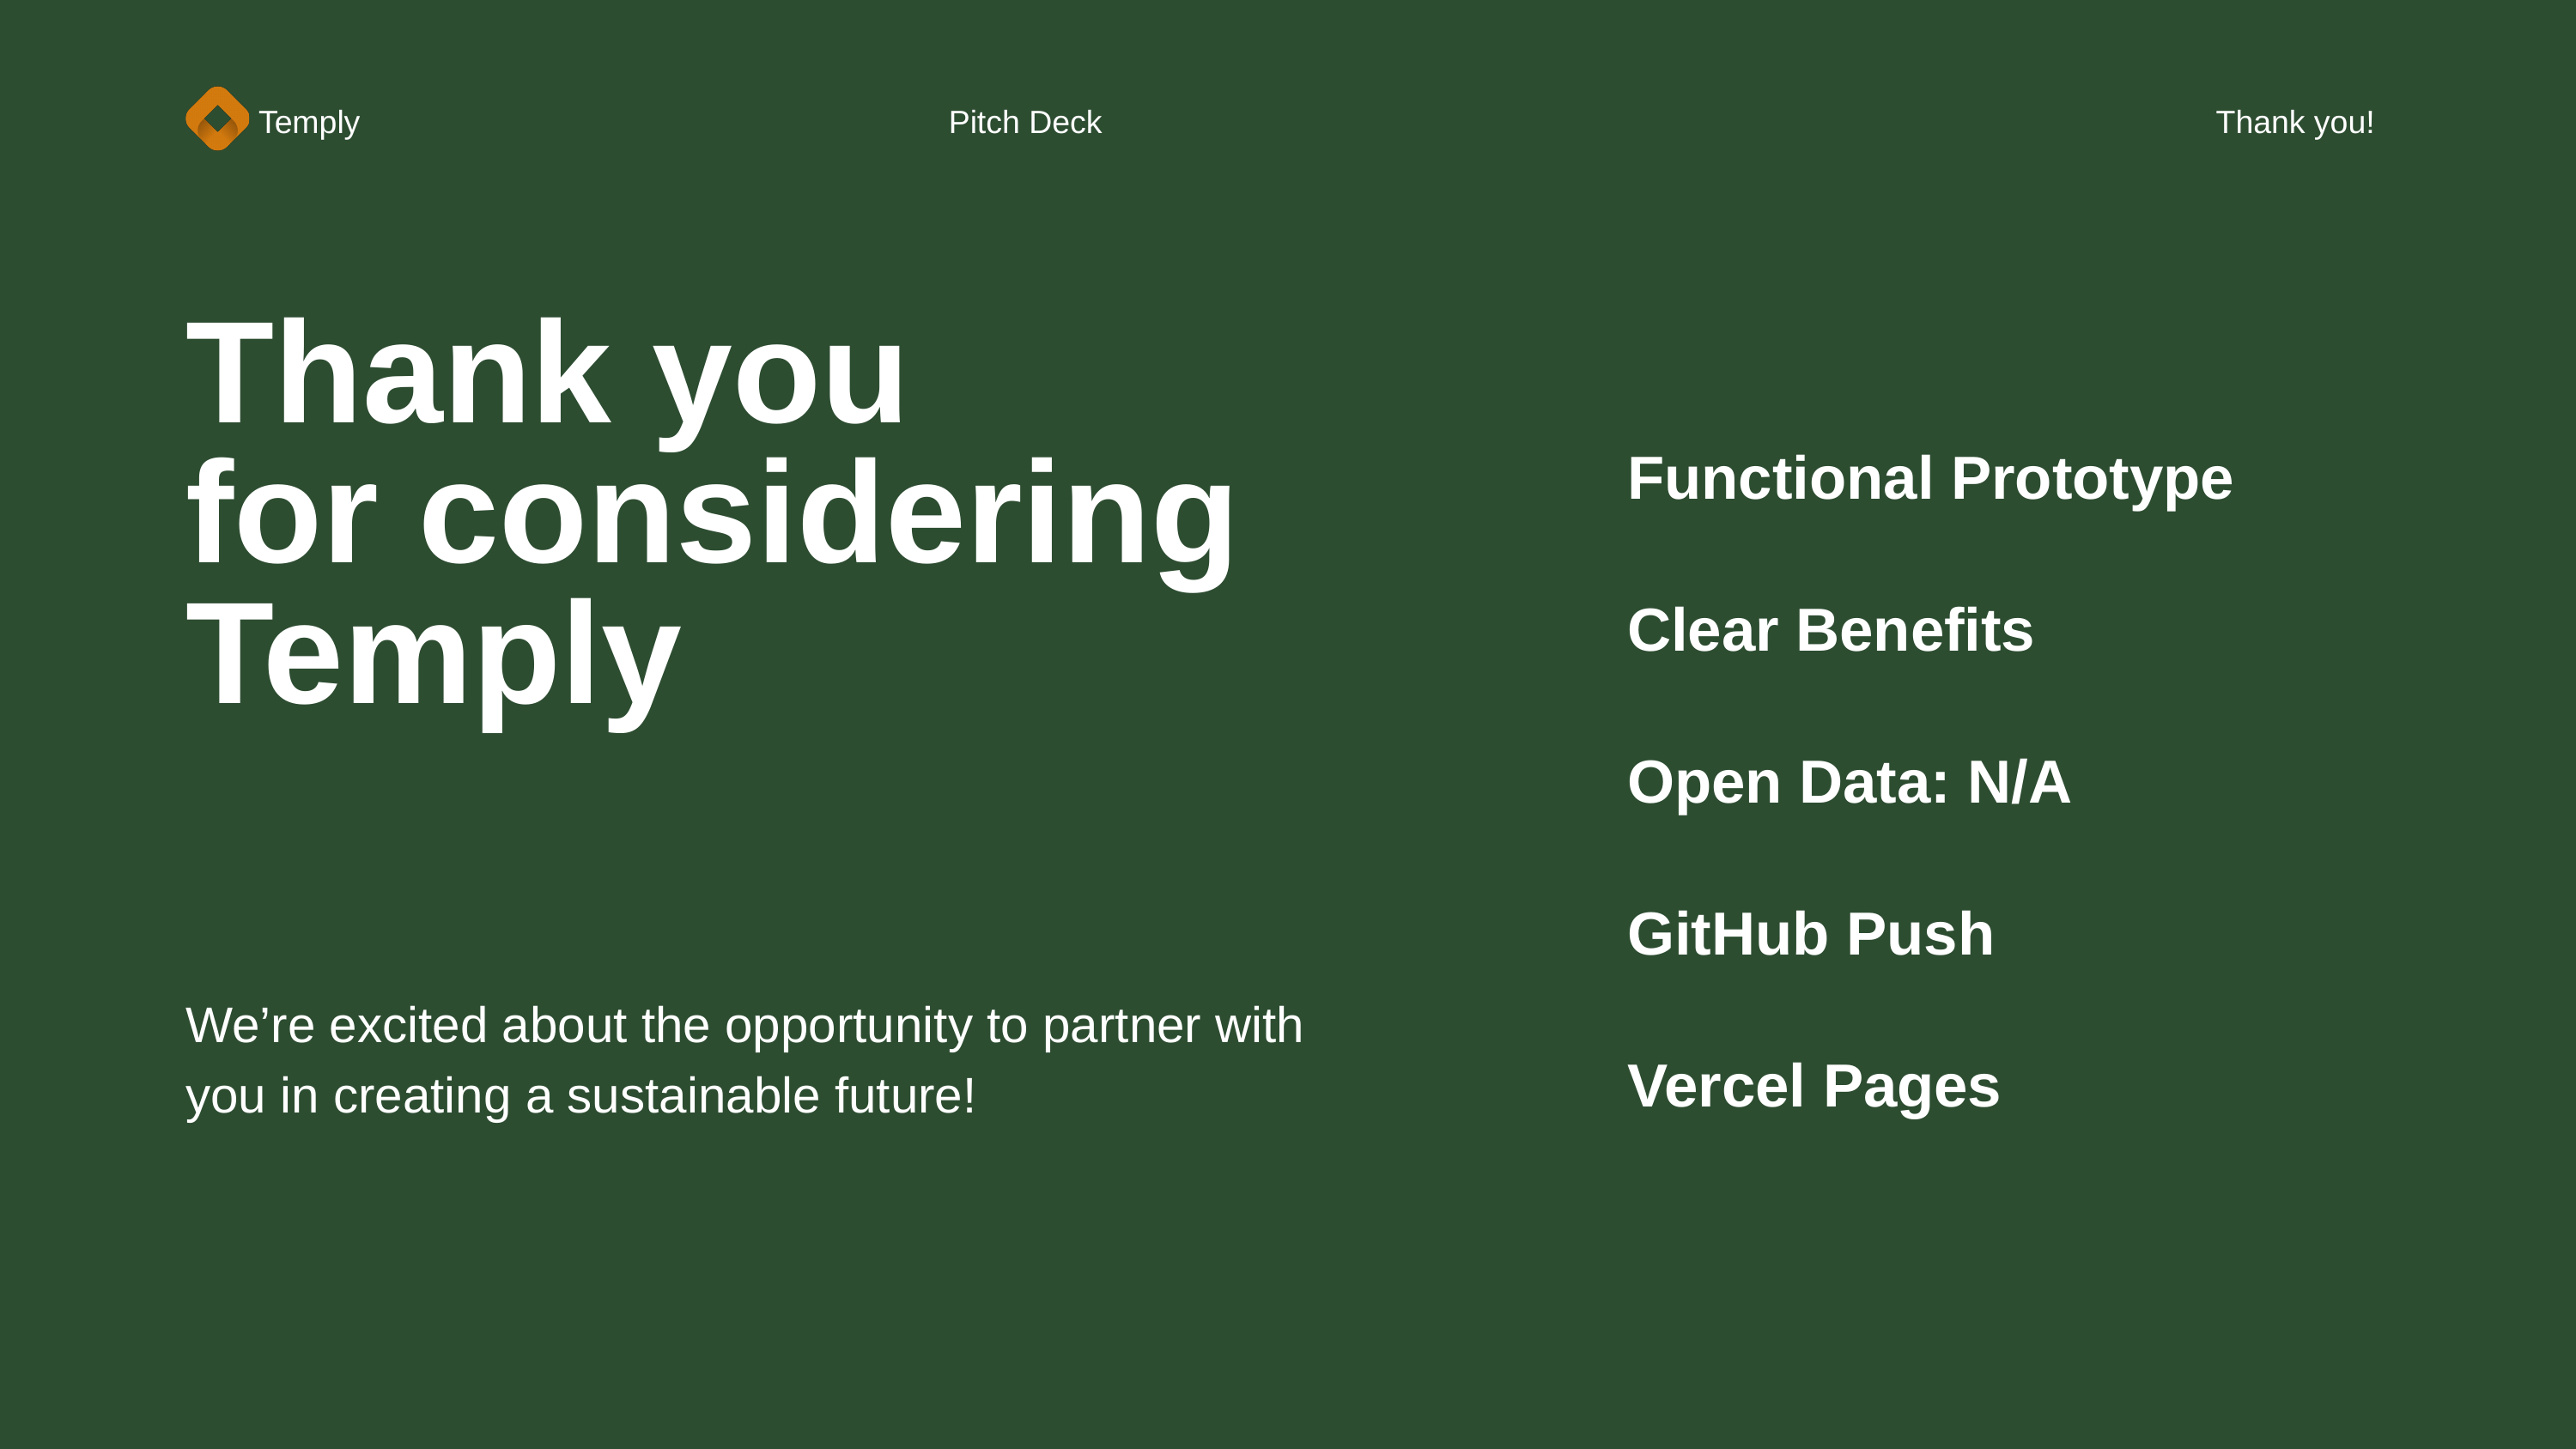

Temply
Pitch Deck
Thank you!
Thank you
for considering
Temply
Functional Prototype
Clear Benefits
Open Data: N/A
GitHub Push
Vercel Pages
We’re excited about the opportunity to partner with you in creating a sustainable future!